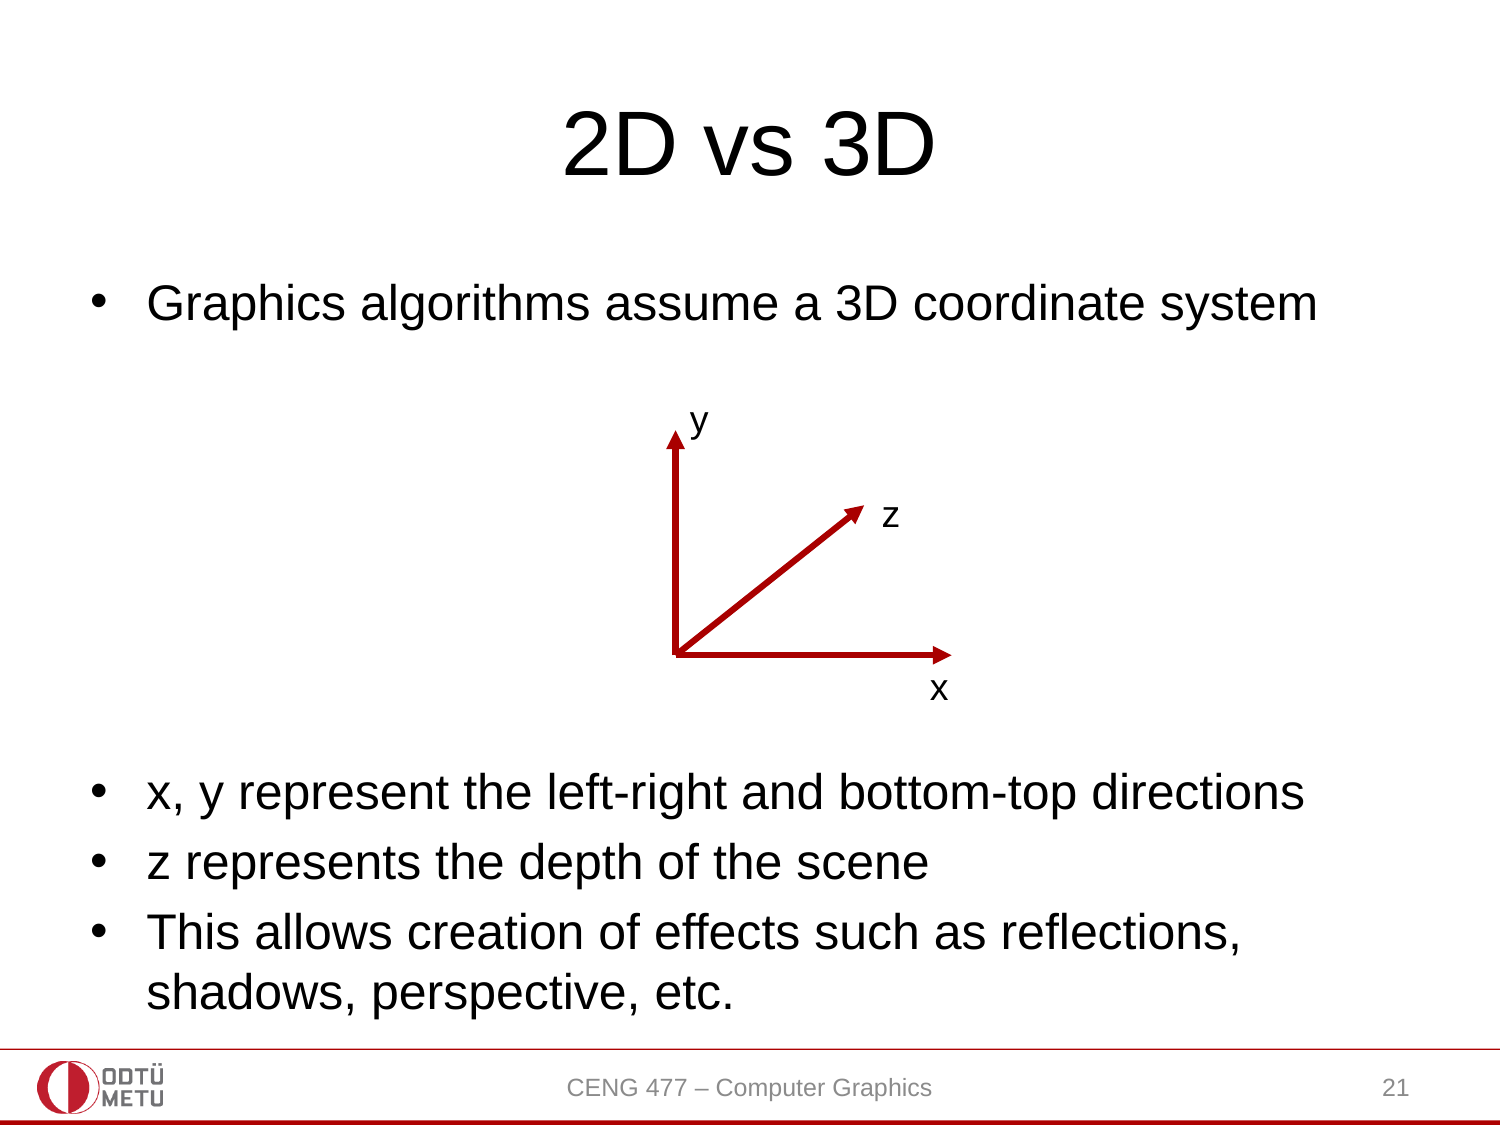

# 2D vs 3D
Graphics algorithms assume a 3D coordinate system

x, y represent the left-right and bottom-top directions
z represents the depth of the scene
This allows creation of effects such as reflections, shadows, perspective, etc.
y
z
x
CENG 477 – Computer Graphics
21
MoBu by Panteon Games